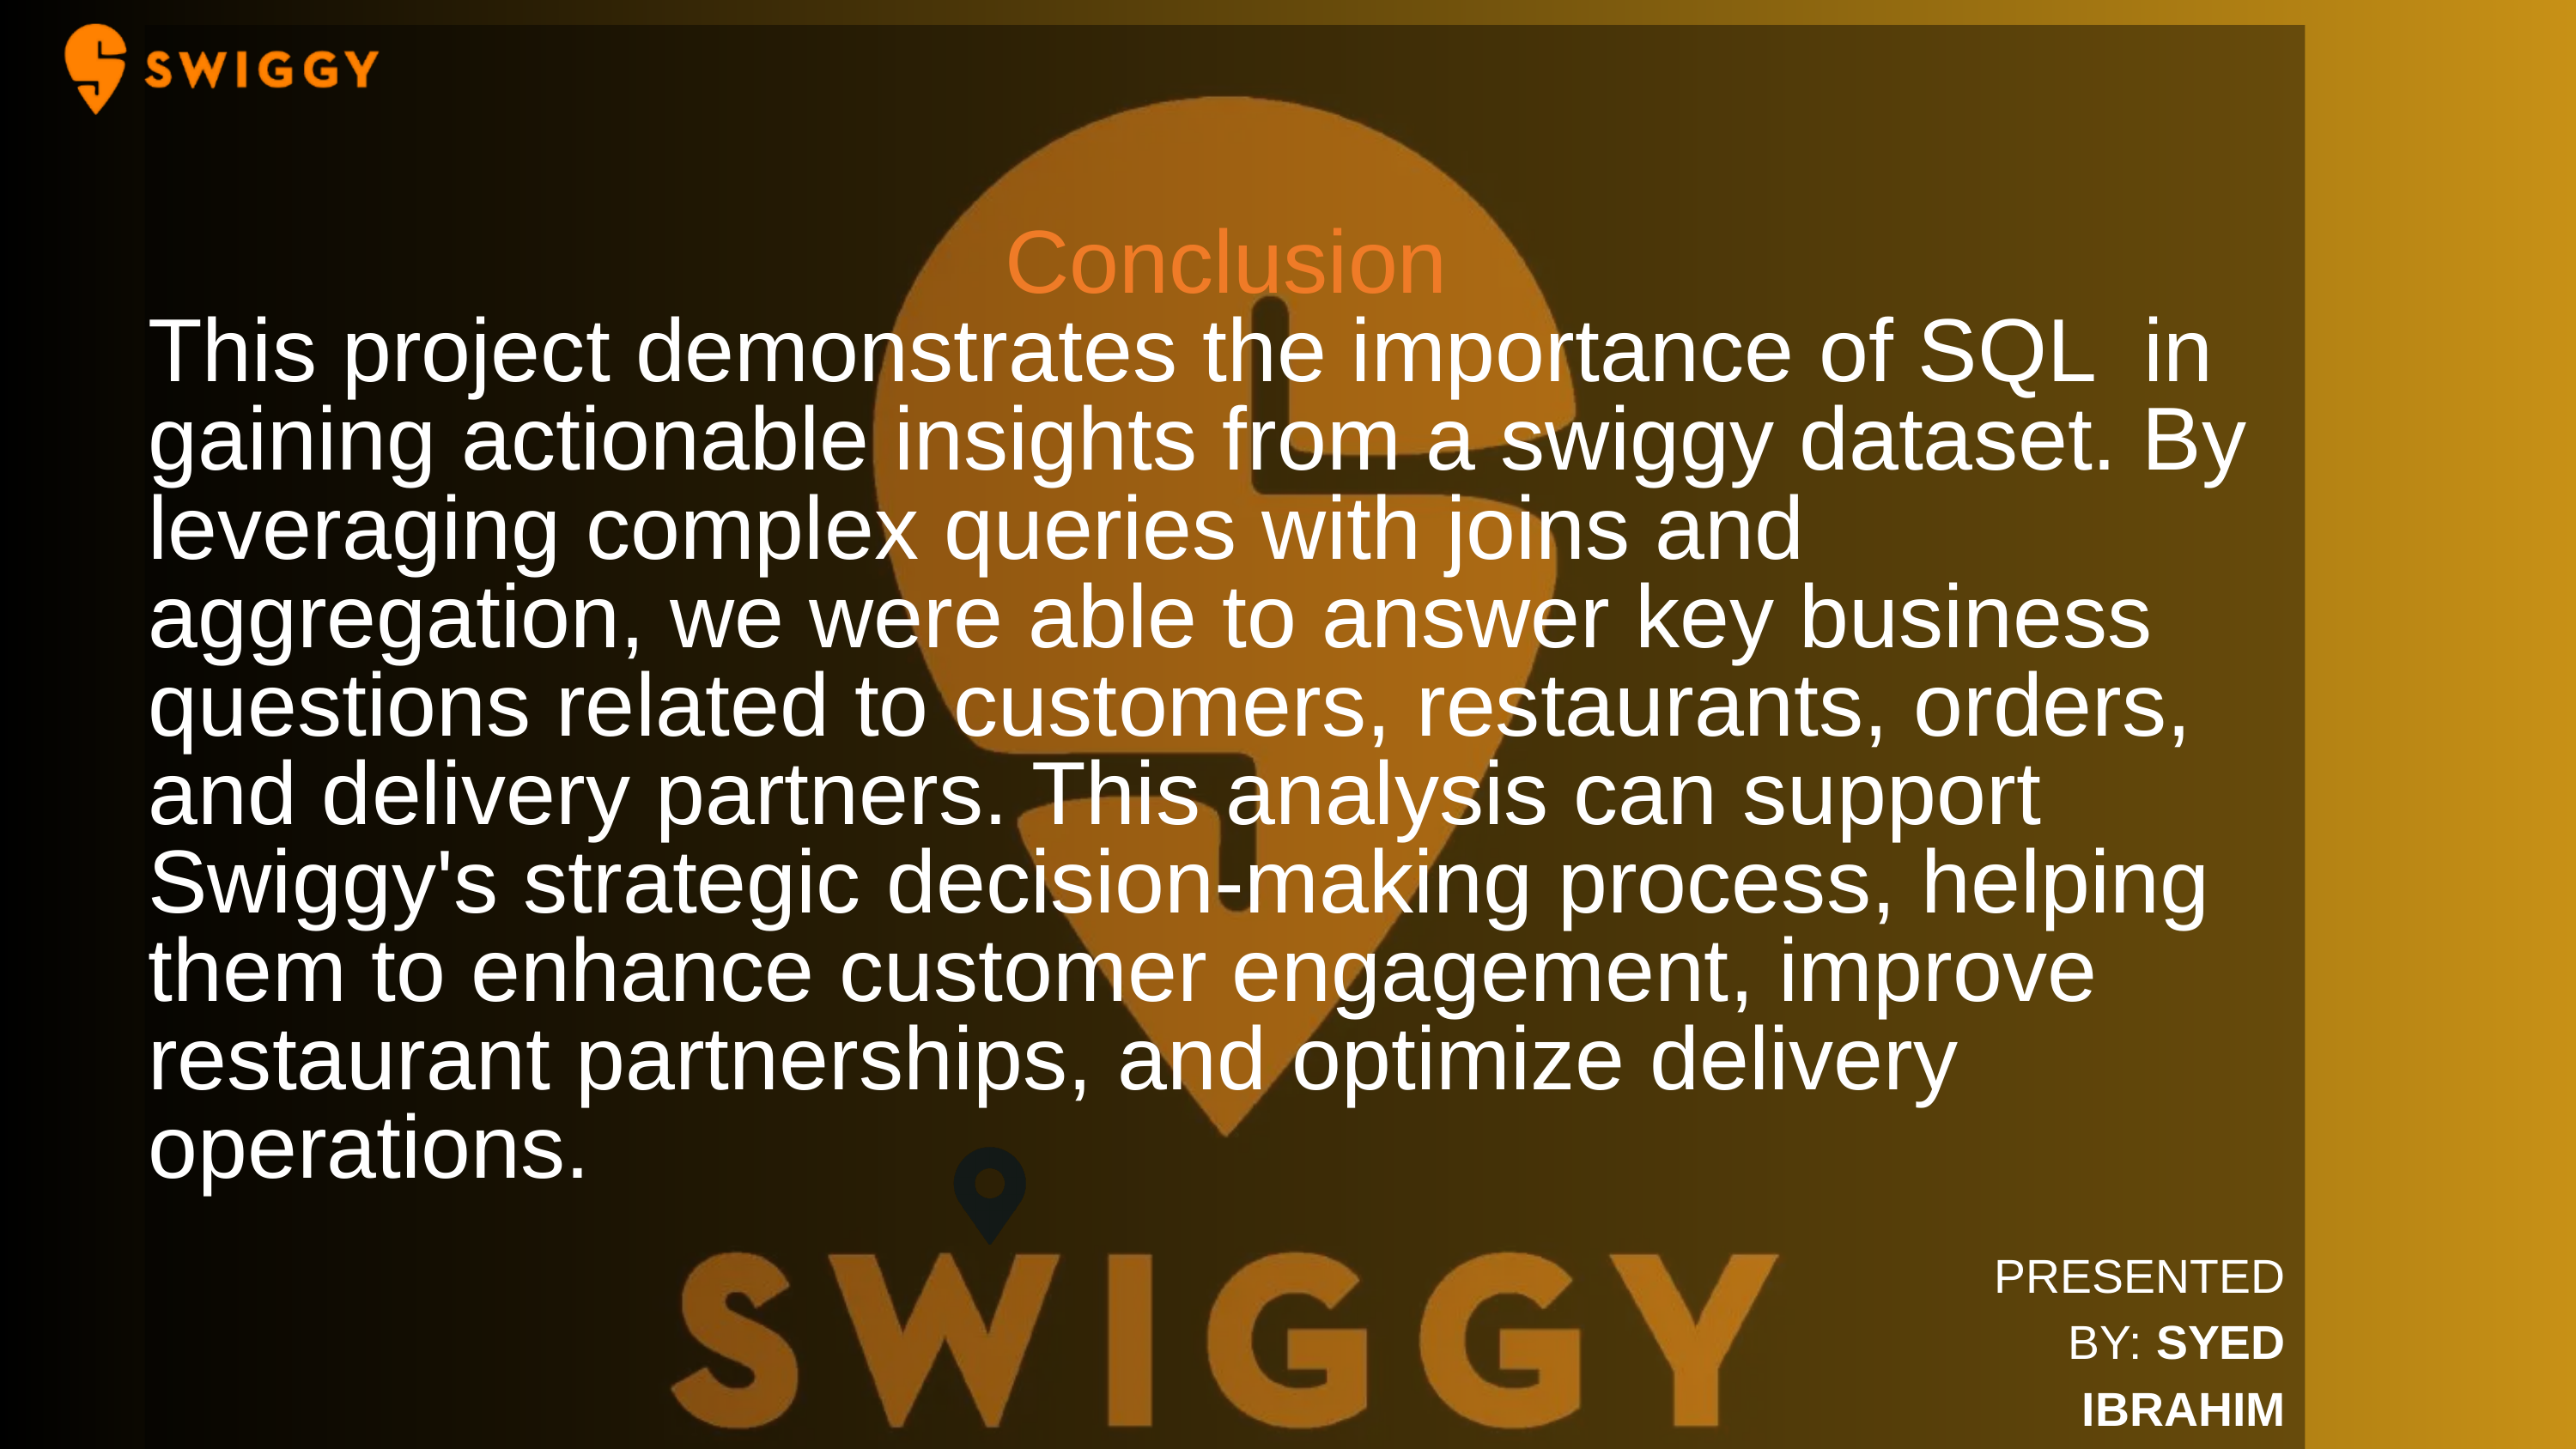

Conclusion
This project demonstrates the importance of SQL  in gaining actionable insights from a swiggy dataset. By leveraging complex queries with joins and aggregation, we were able to answer key business questions related to customers, restaurants, orders, and delivery partners. This analysis can support Swiggy's strategic decision-making process, helping them to enhance customer engagement, improve restaurant partnerships, and optimize delivery operations.

PRESENTED BY: SYED IBRAHIM